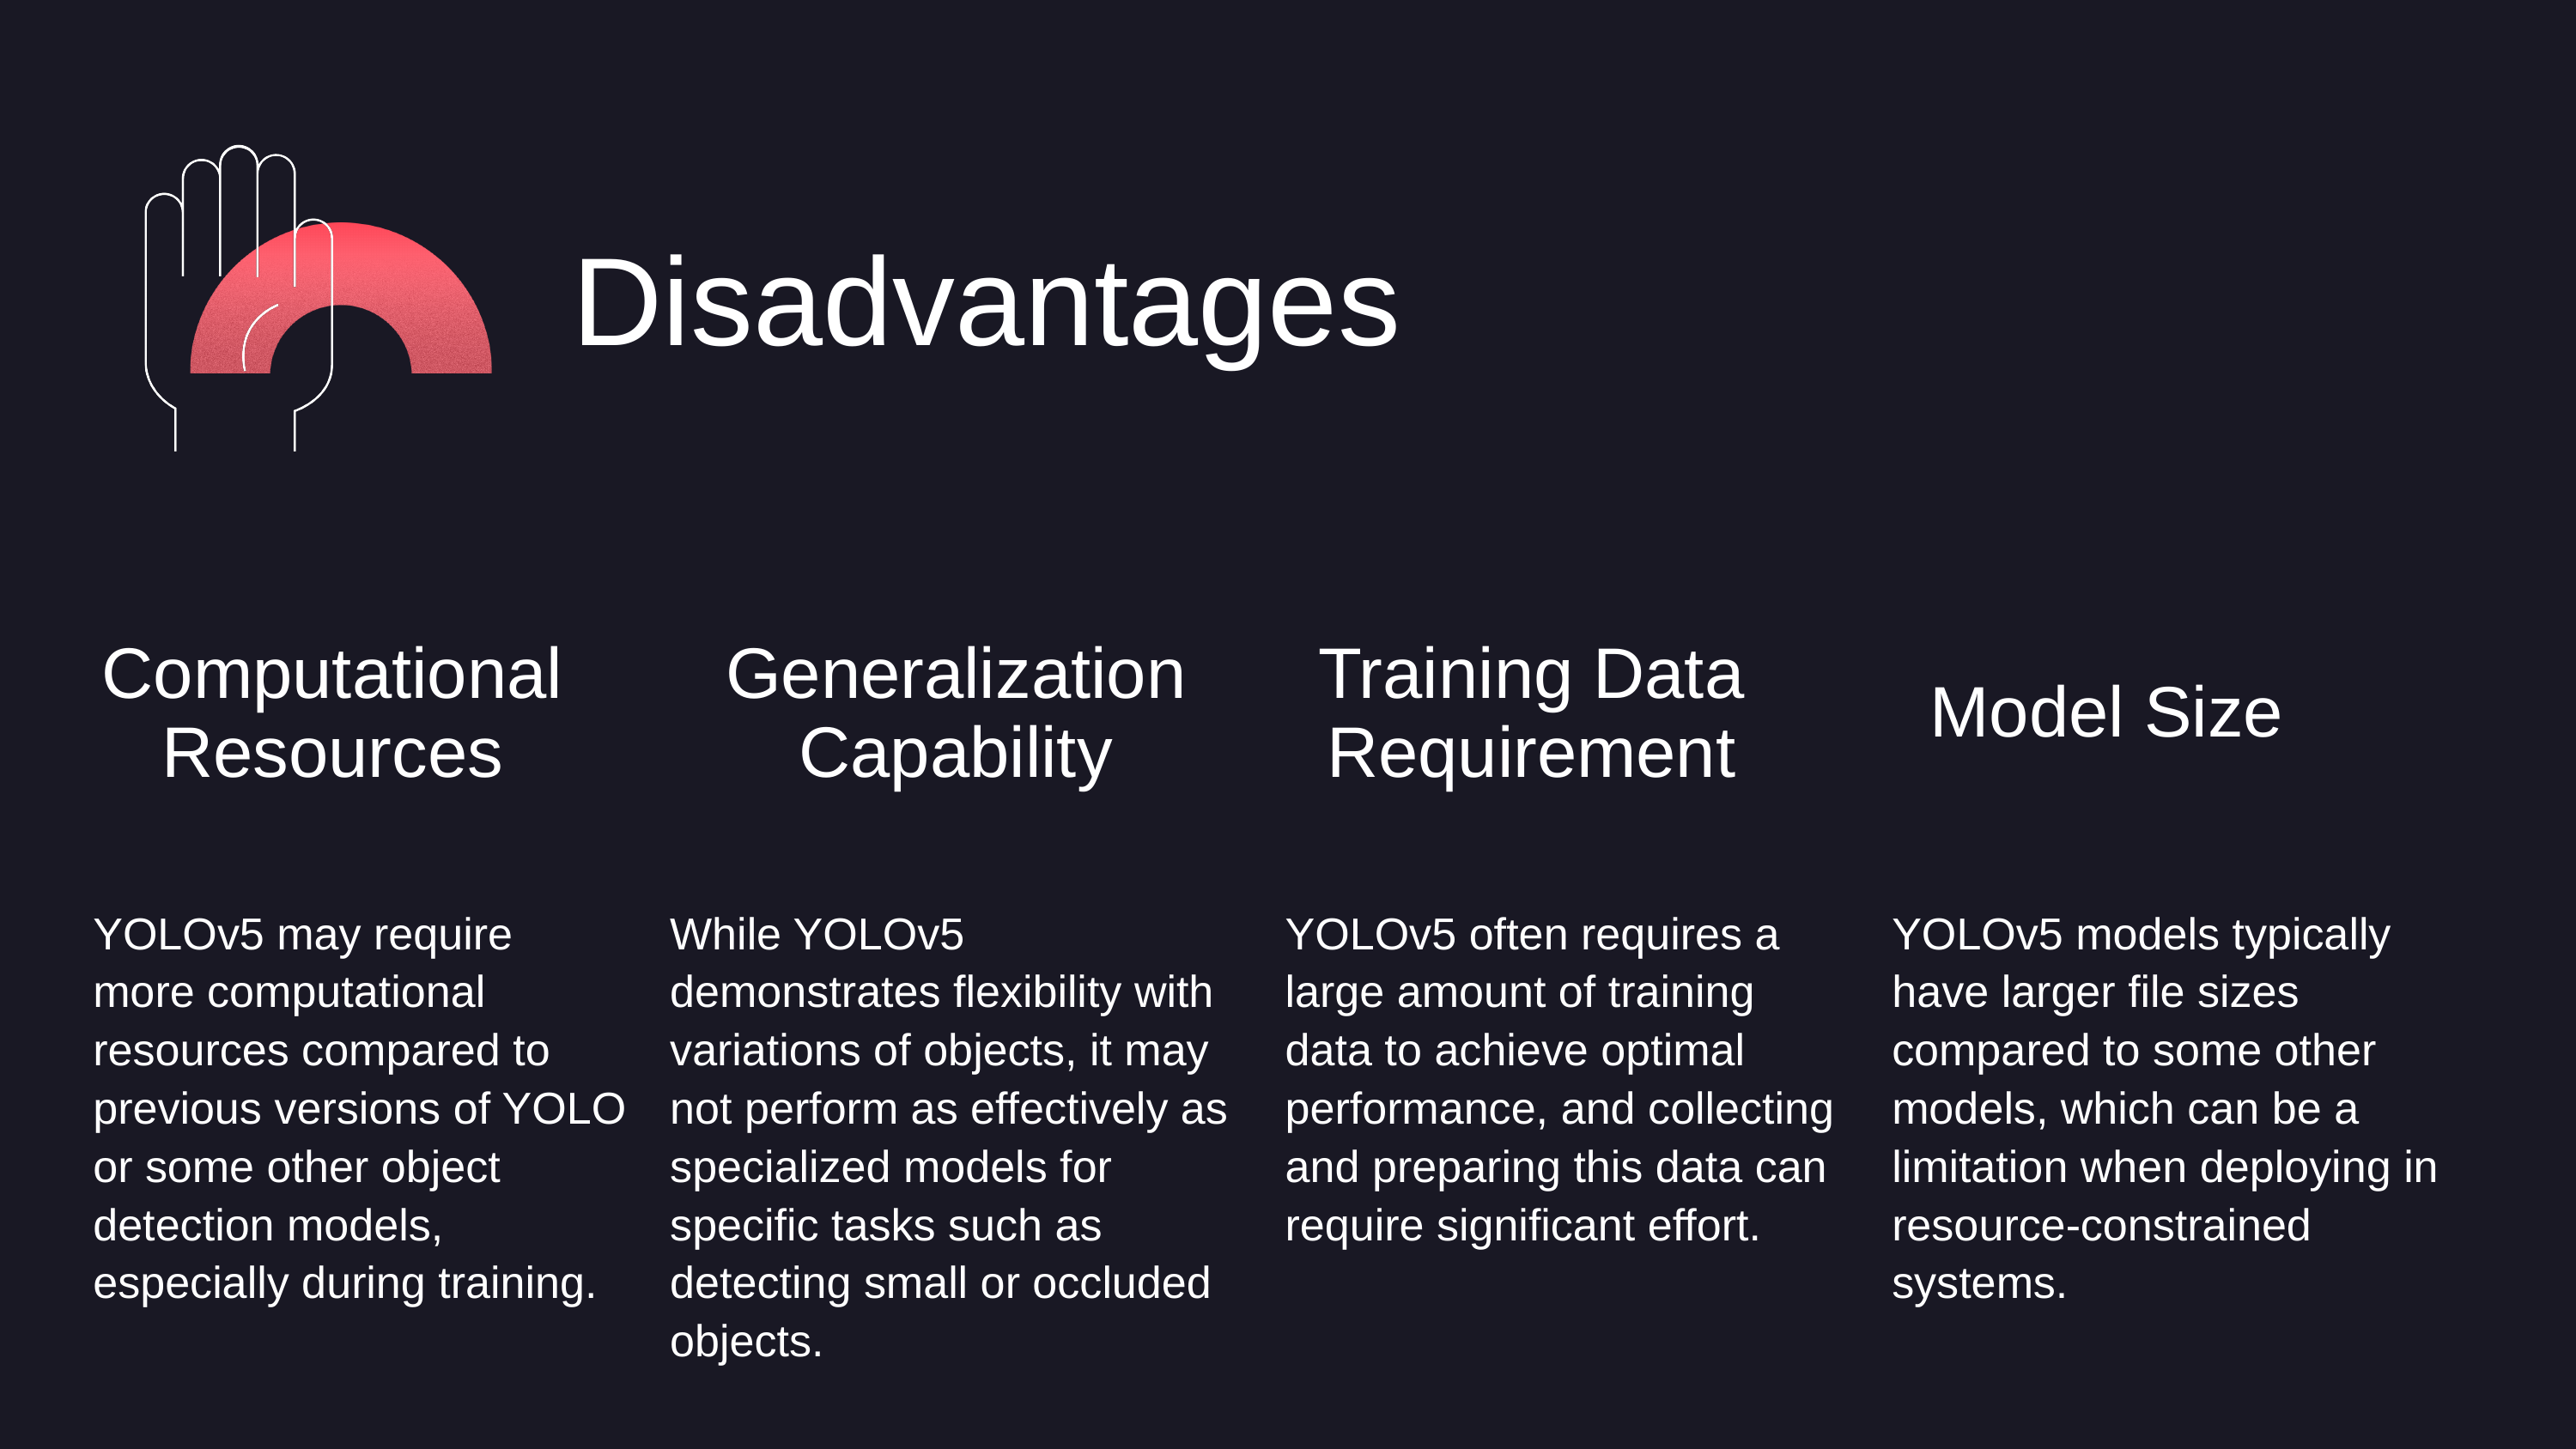

Disadvantages
Computational Resources
Generalization Capability
Training Data Requirement
Model Size
YOLOv5 may require more computational resources compared to previous versions of YOLO or some other object detection models, especially during training.
While YOLOv5 demonstrates flexibility with variations of objects, it may not perform as effectively as specialized models for specific tasks such as detecting small or occluded objects.
YOLOv5 often requires a large amount of training data to achieve optimal performance, and collecting and preparing this data can require significant effort.
YOLOv5 models typically have larger file sizes compared to some other models, which can be a limitation when deploying in resource-constrained systems.